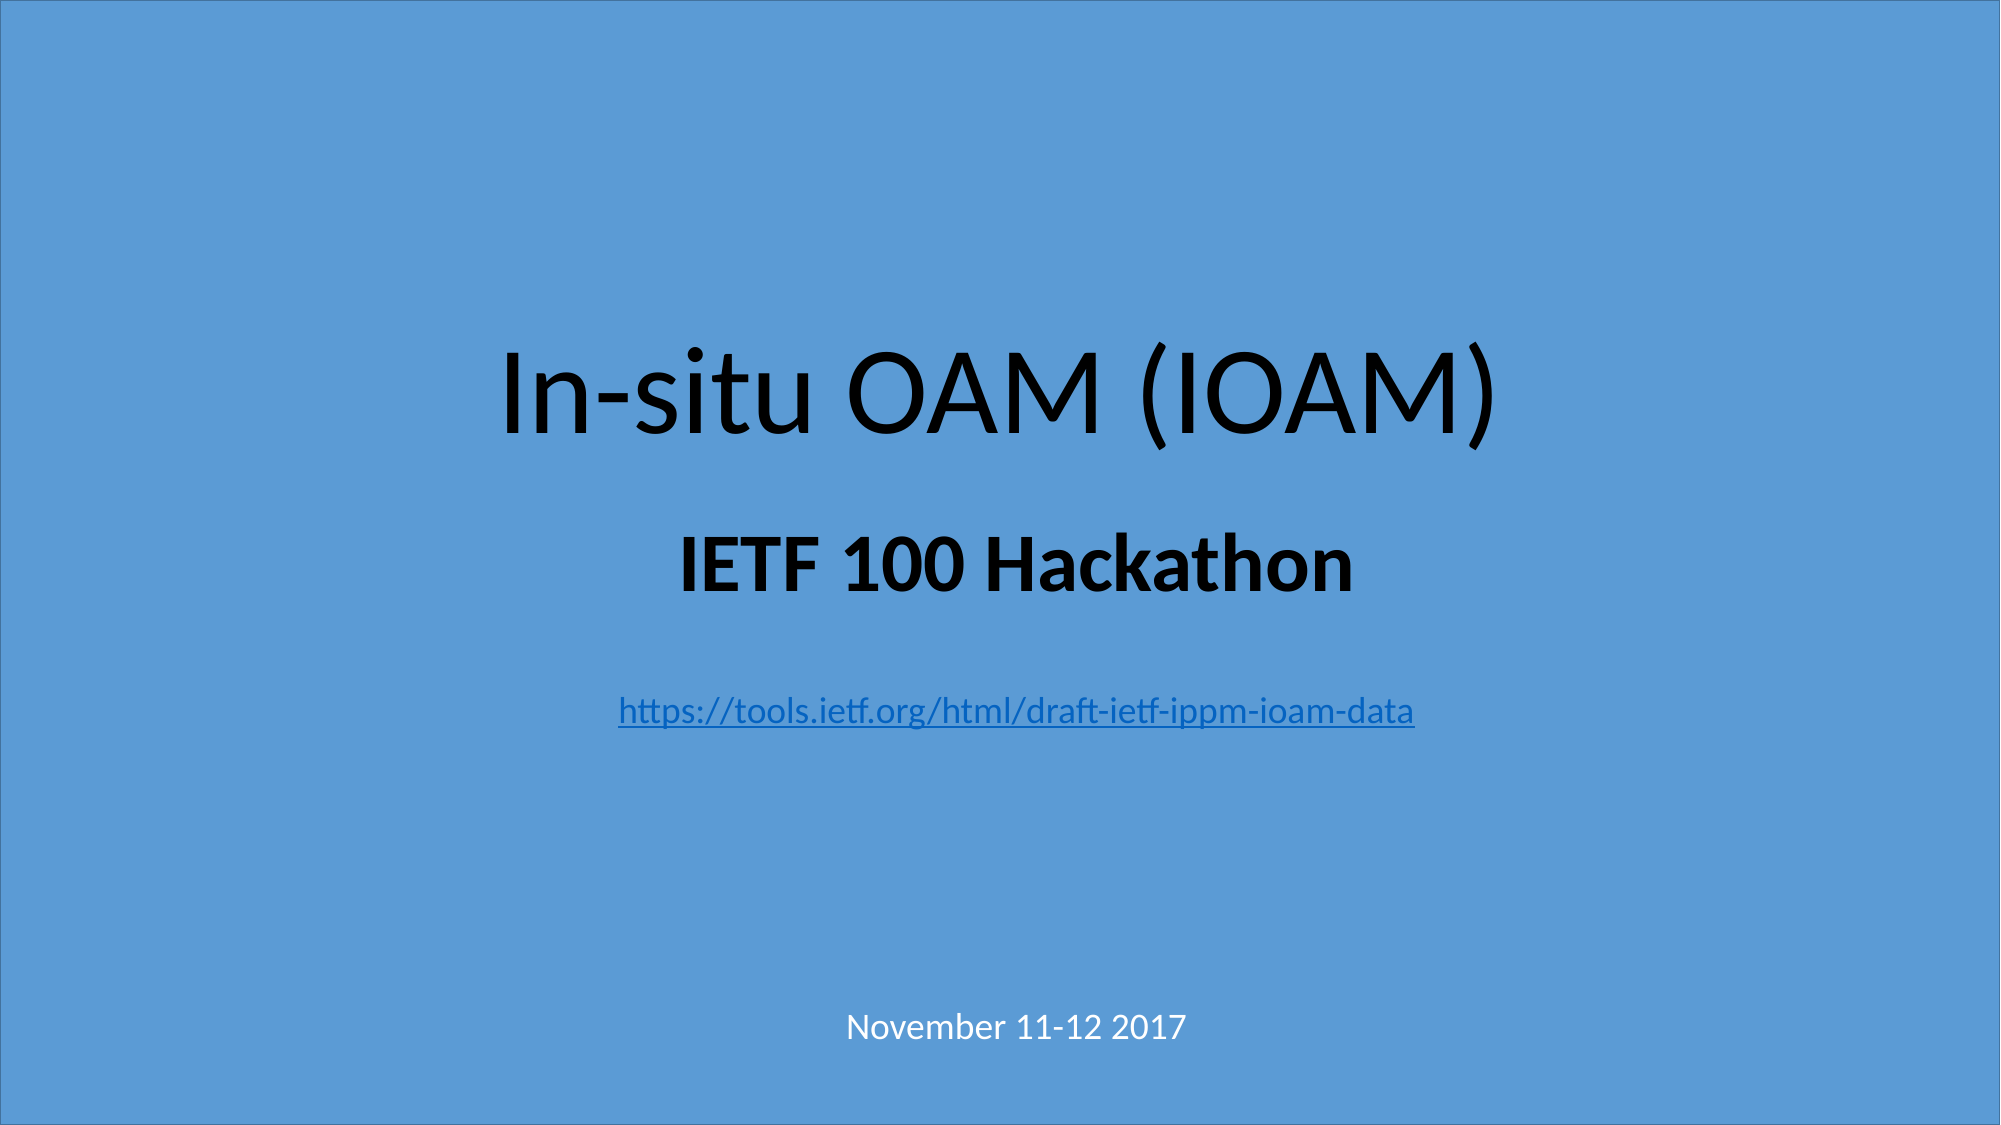

# In-situ OAM (IOAM)
IETF 100 Hackathon
https://tools.ietf.org/html/draft-ietf-ippm-ioam-data

November 11-12 2017